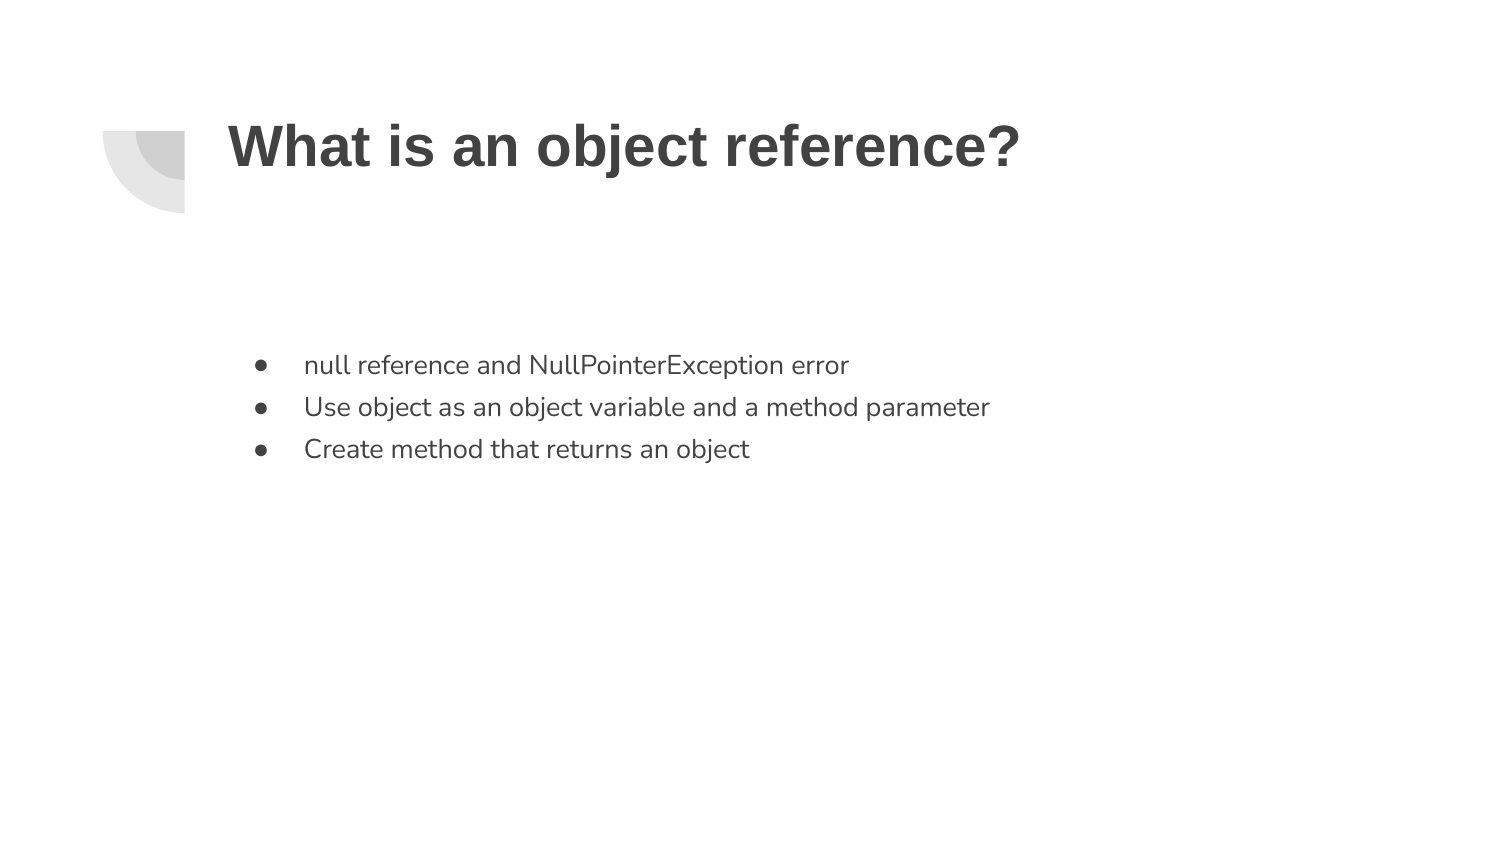

# What is an object reference?
null reference and NullPointerException error
Use object as an object variable and a method parameter
Create method that returns an object